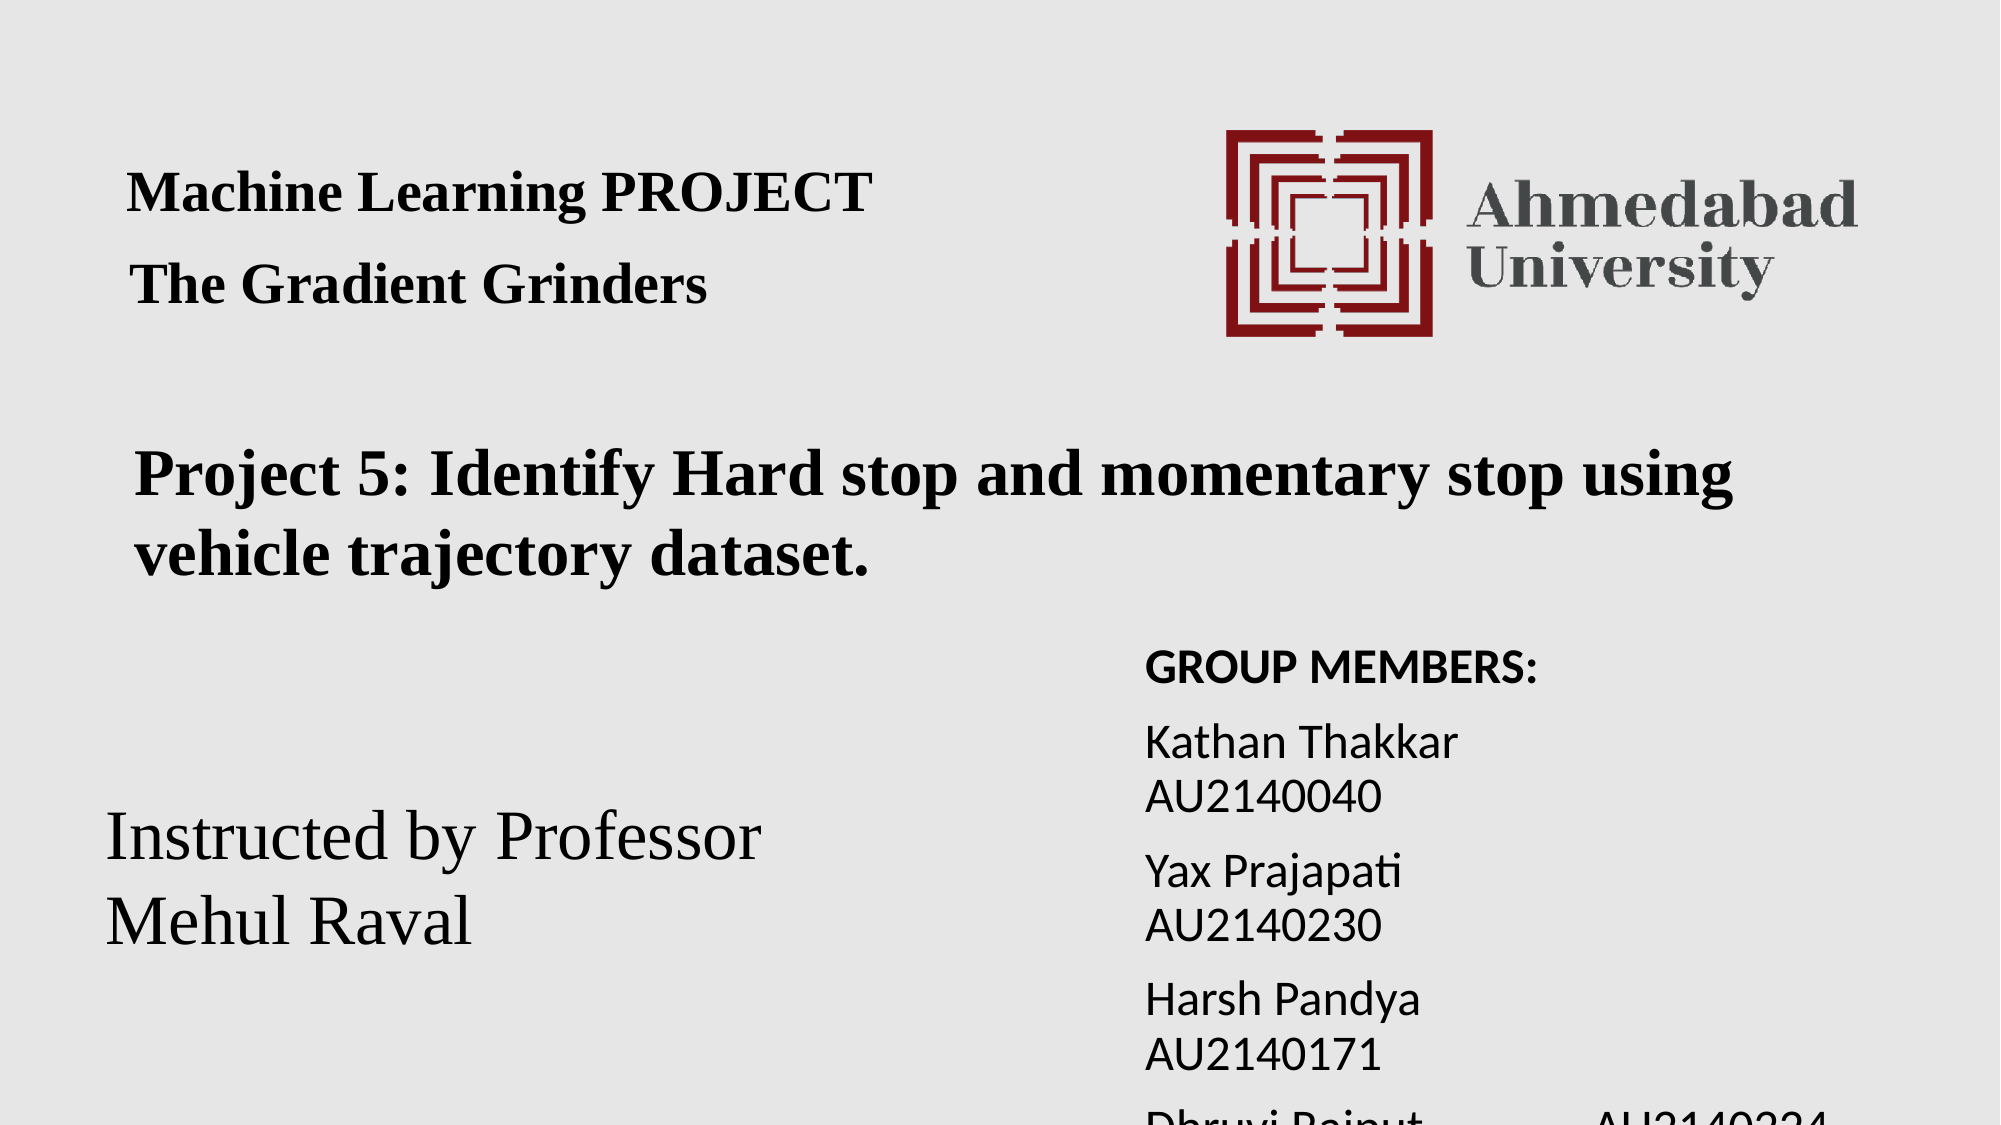

Machine Learning PROJECT
The Gradient Grinders
Project 5: Identify Hard stop and momentary stop using vehicle trajectory dataset.

GROUP MEMBERS:
Kathan Thakkar		AU2140040
Yax Prajapati			AU2140230
Harsh Pandya      		AU2140171
Dhruvi Rajput               AU2140224

Instructed by Professor Mehul Raval